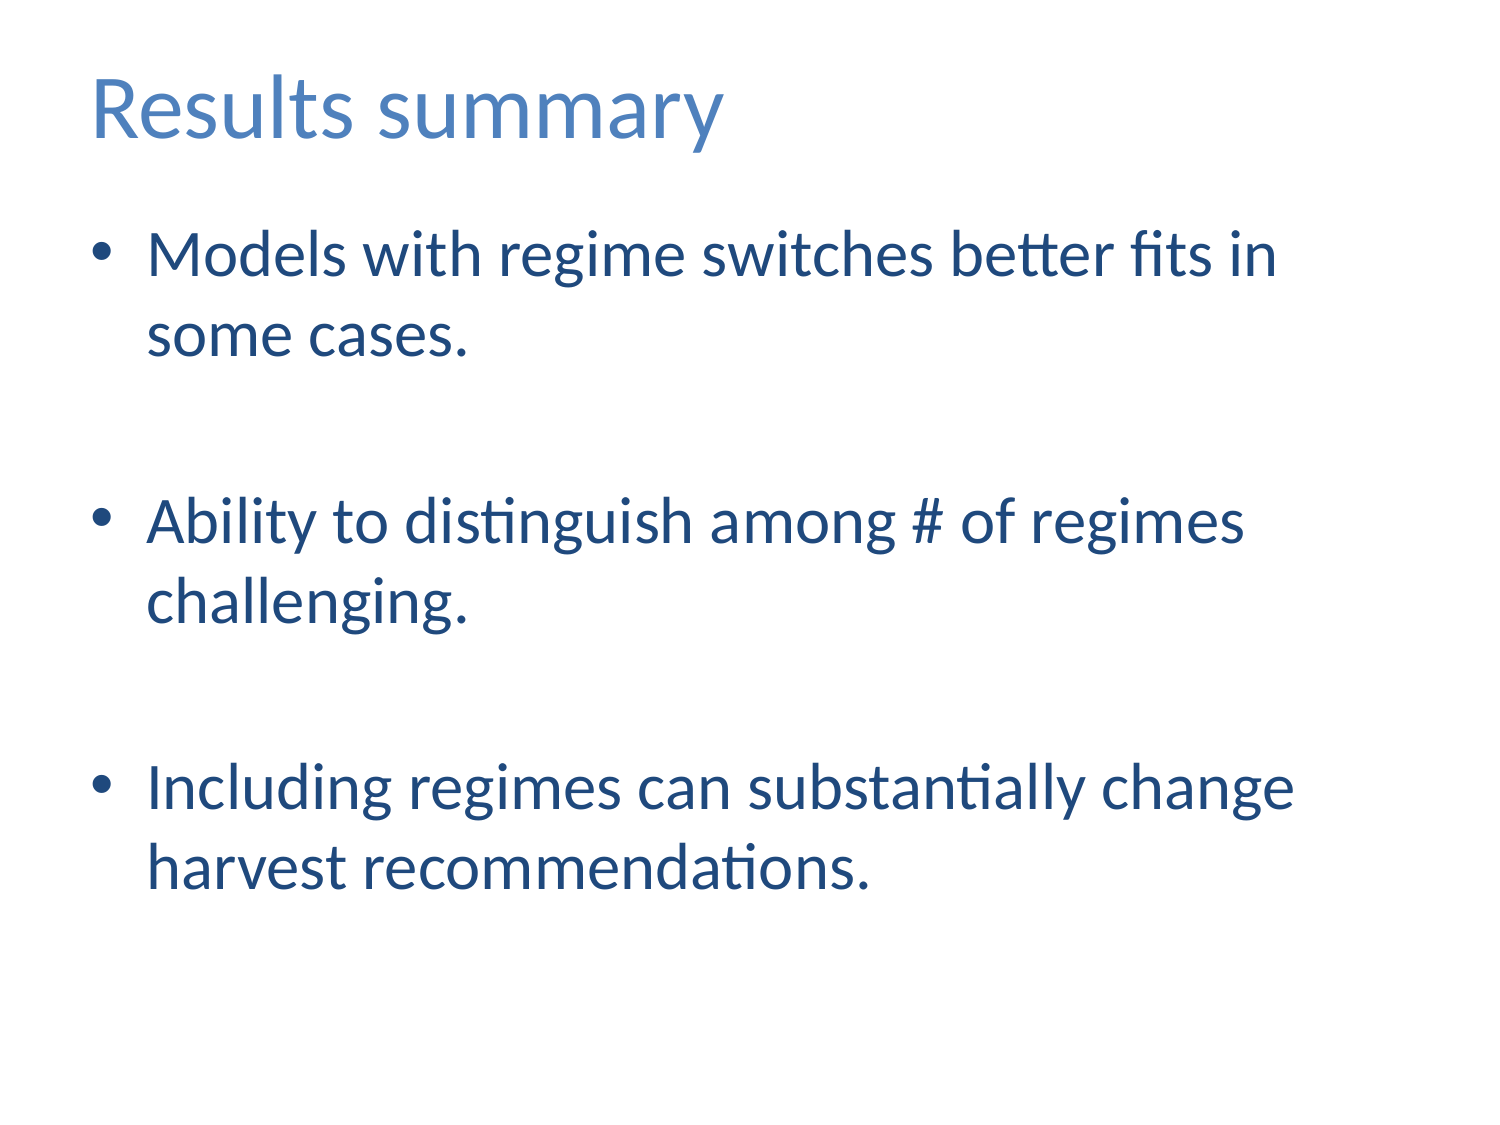

# Results summary
Models with regime switches better fits in some cases.

Ability to distinguish among # of regimes challenging.

Including regimes can substantially change harvest recommendations.